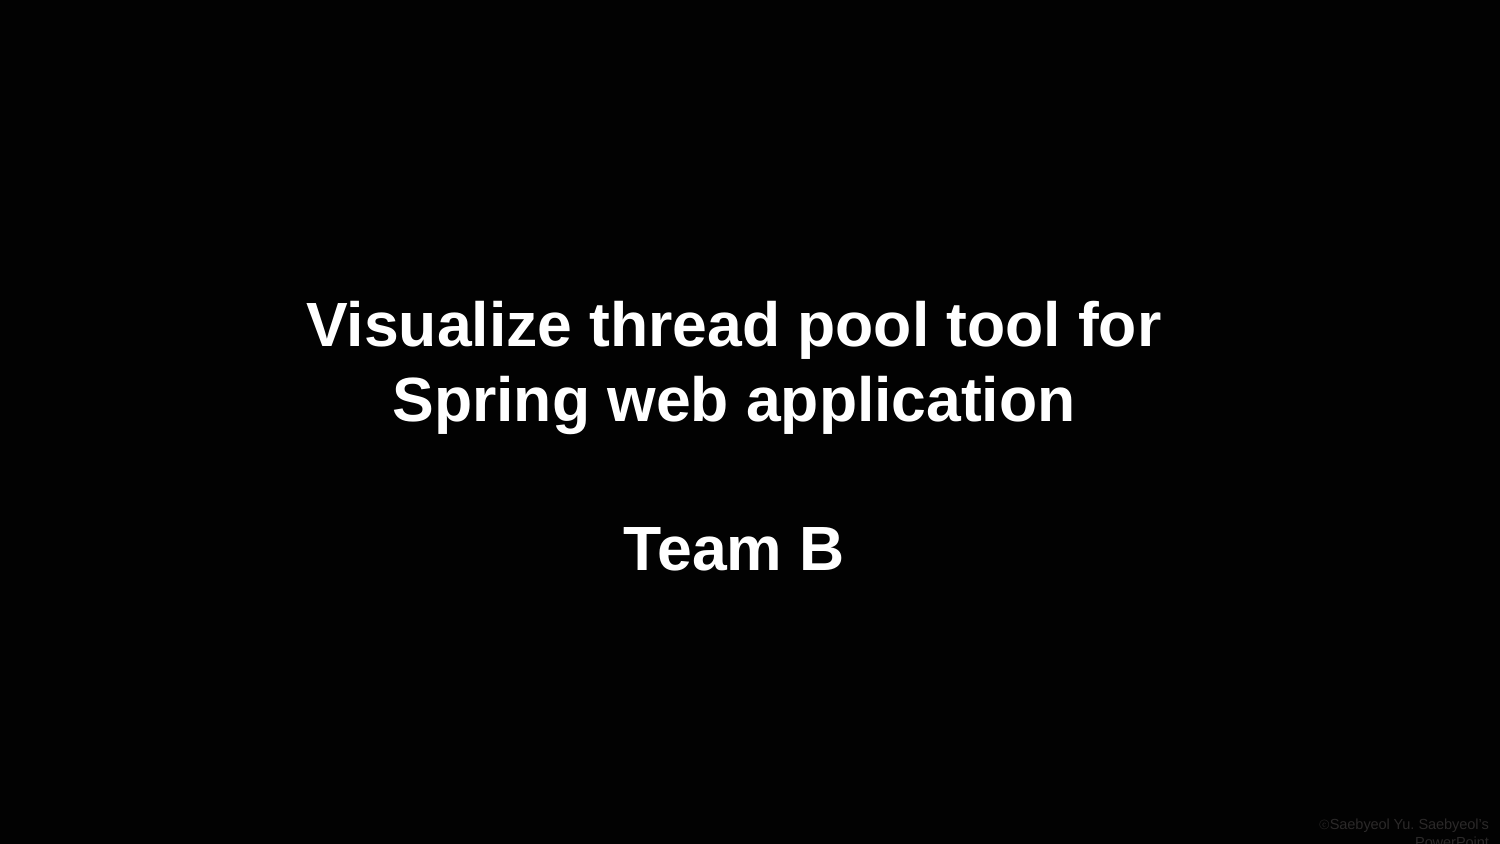

Visualize thread pool tool for Spring web application

Team B